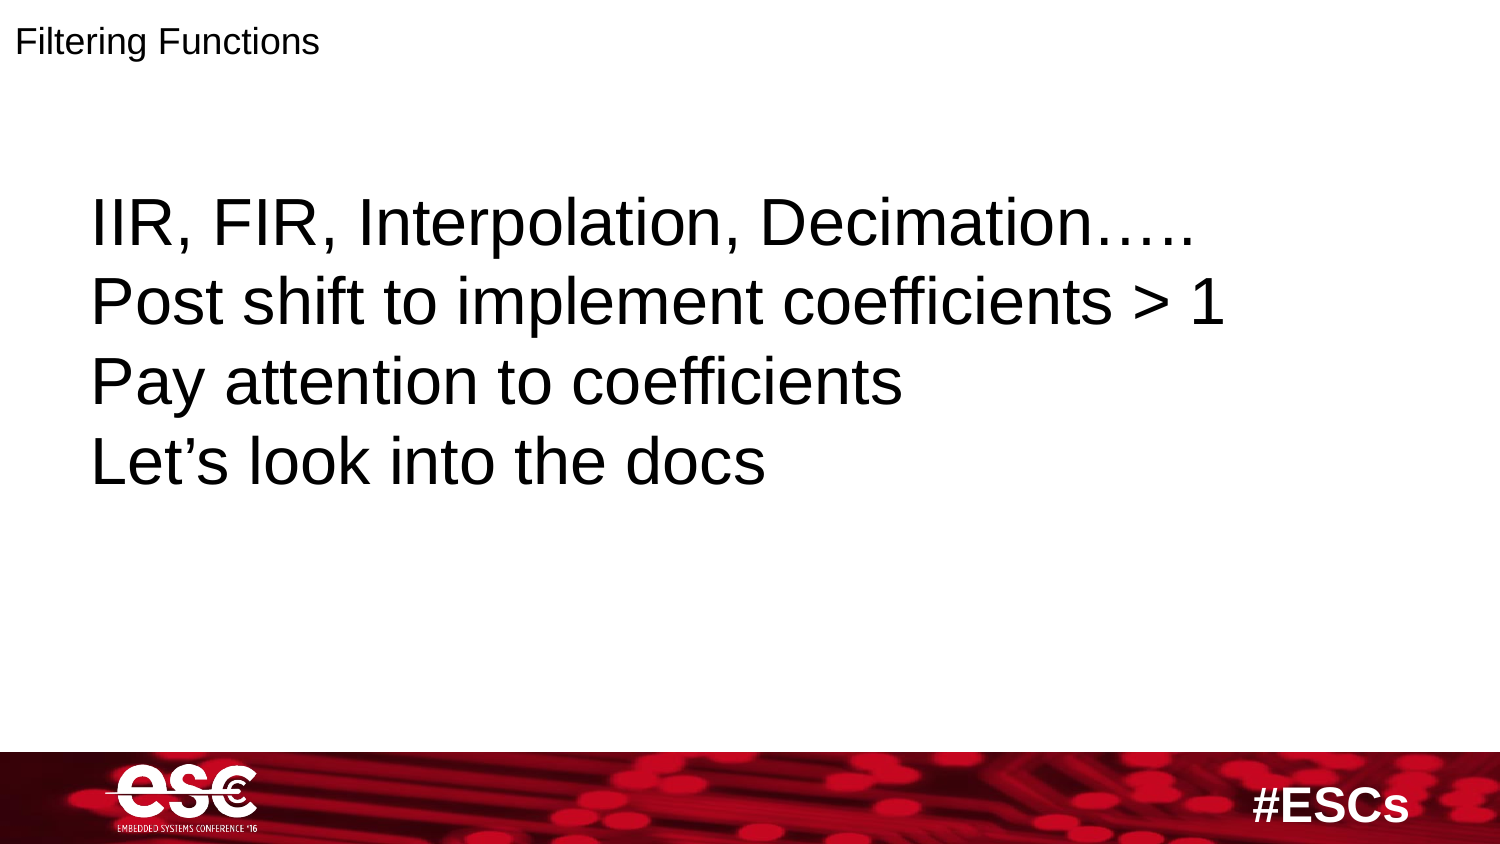

Filtering Functions
IIR, FIR, Interpolation, Decimation…..
Post shift to implement coefficients > 1
Pay attention to coefficients
Let’s look into the docs